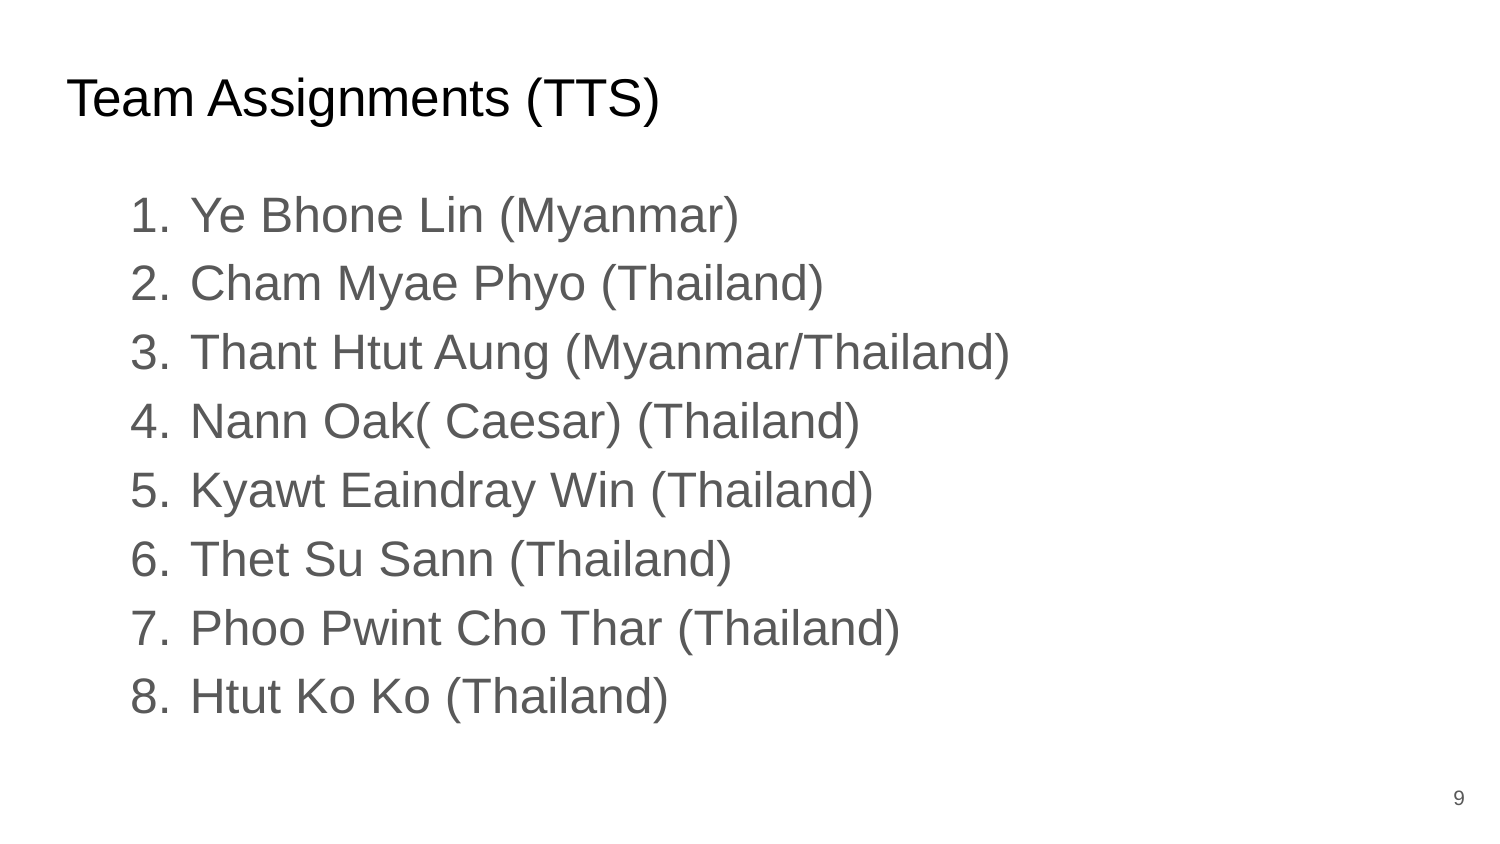

# Team Assignments (TTS)
Ye Bhone Lin (Myanmar)
Cham Myae Phyo (Thailand)
Thant Htut Aung (Myanmar/Thailand)
Nann Oak( Caesar) (Thailand)
Kyawt Eaindray Win (Thailand)
Thet Su Sann (Thailand)
Phoo Pwint Cho Thar (Thailand)
Htut Ko Ko (Thailand)
9